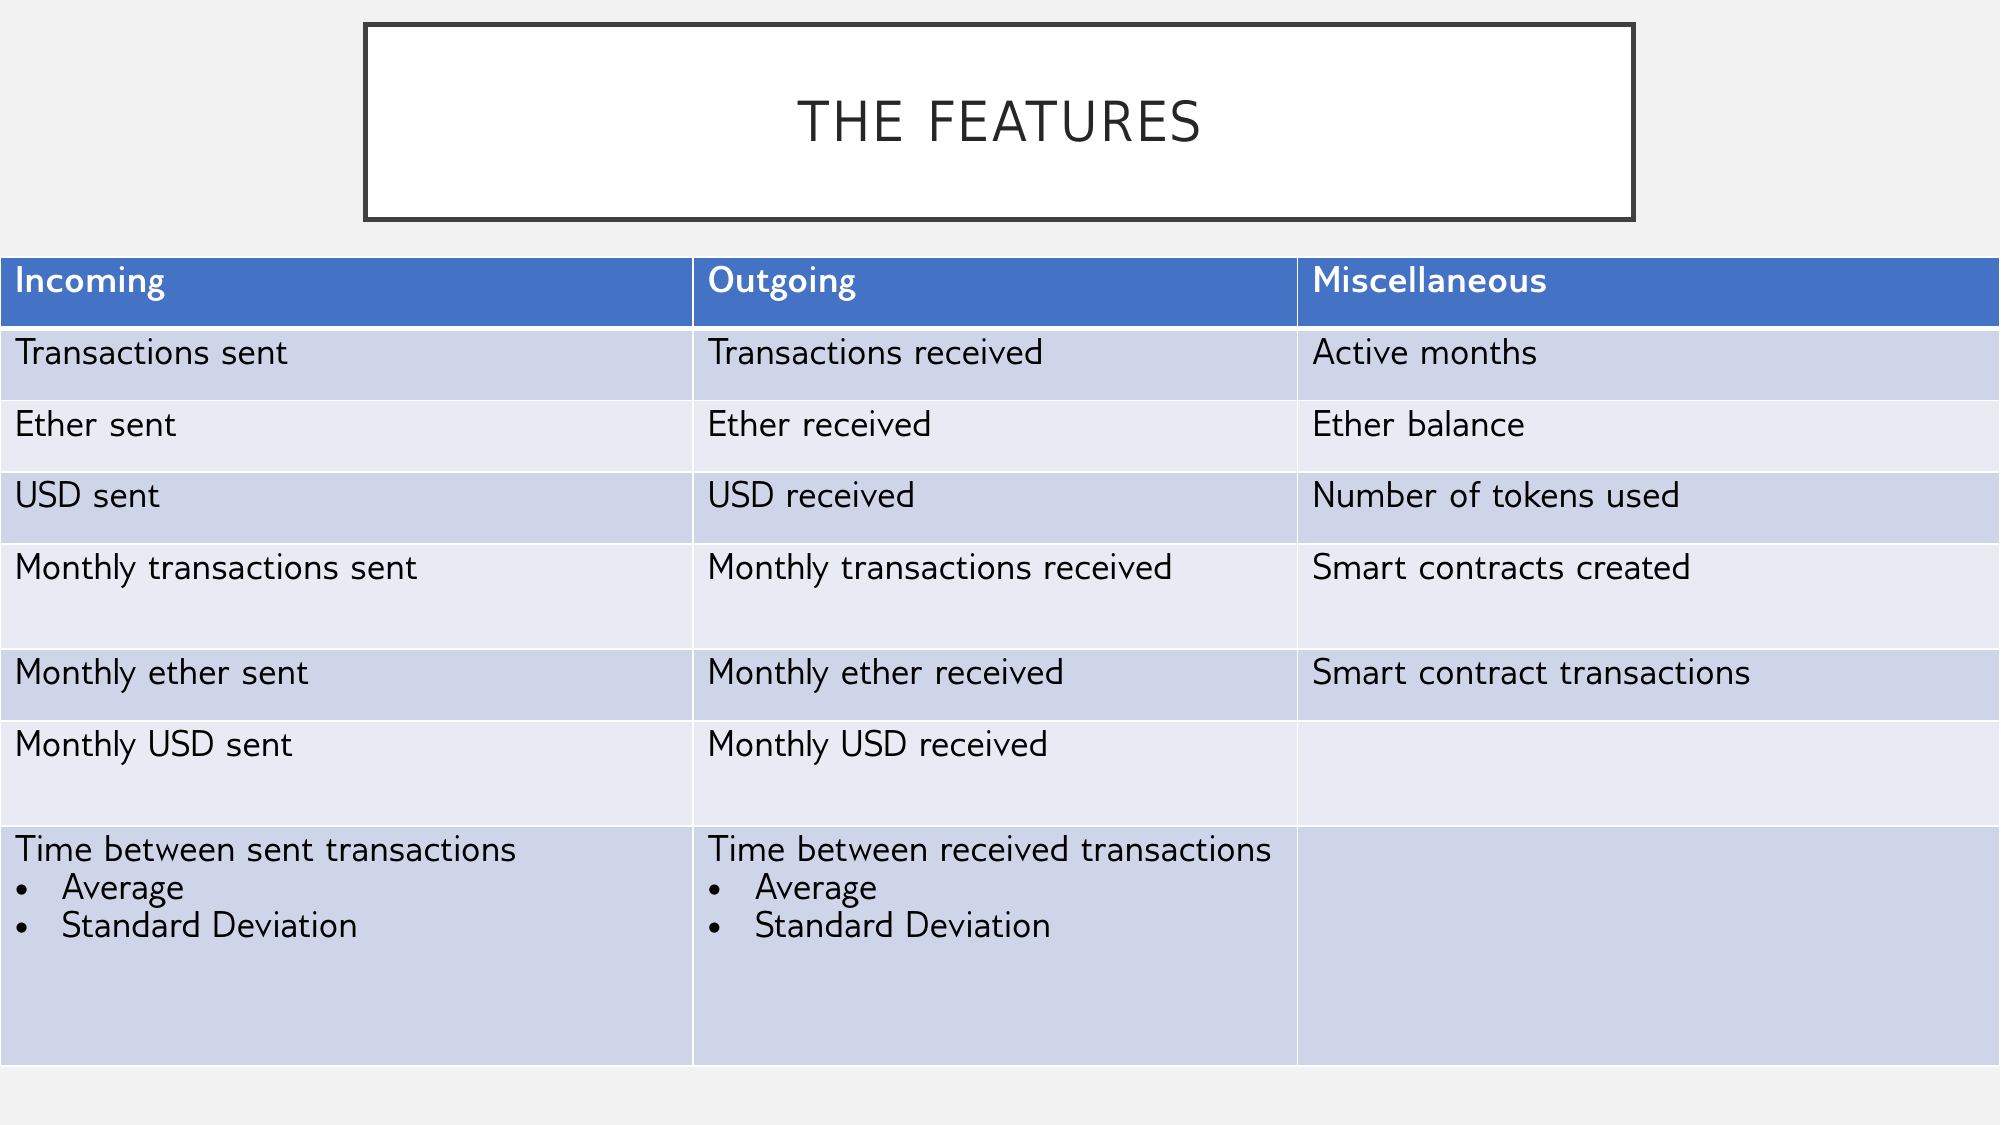

# THE FEATURES
| Incoming | Outgoing | Miscellaneous |
| --- | --- | --- |
| Transactions sent | Transactions received | Active months |
| Ether sent | Ether received | Ether balance |
| USD sent | USD received | Number of tokens used |
| Monthly transactions sent | Monthly transactions received | Smart contracts created |
| Monthly ether sent | Monthly ether received | Smart contract transactions |
| Monthly USD sent | Monthly USD received |  |
| Time between sent transactions Average Standard Deviation | Time between received transactions Average Standard Deviation |  |